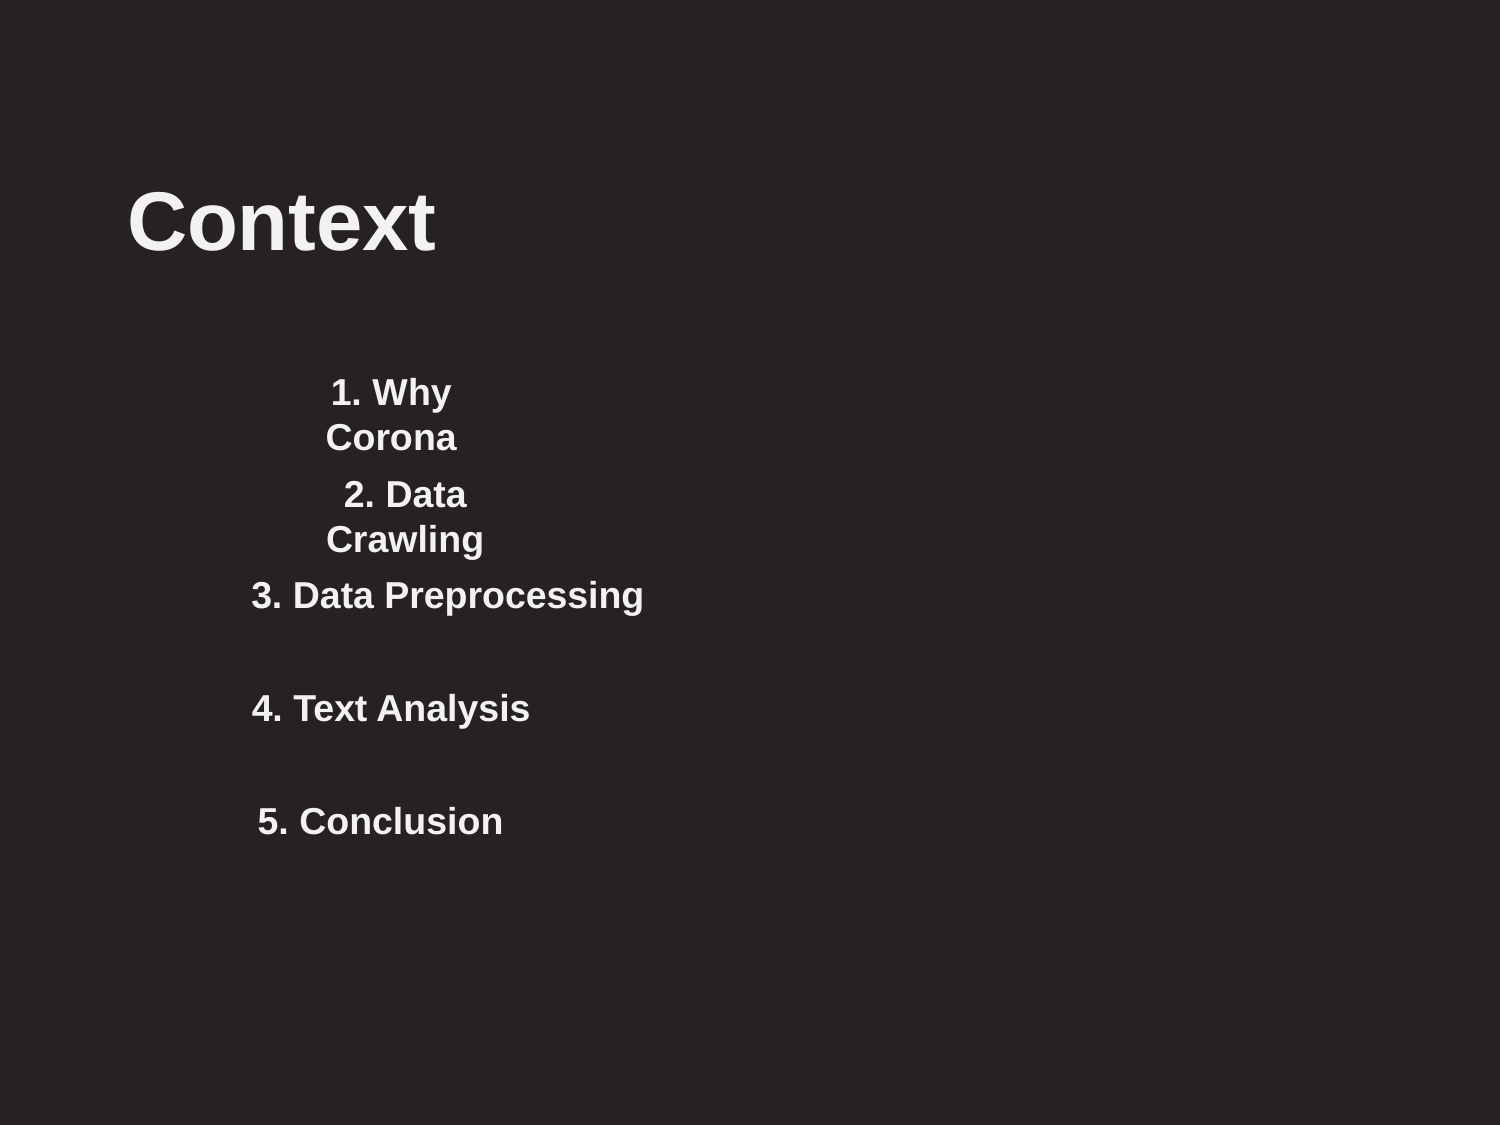

Context
1. Why Corona
2. Data Crawling
3. Data Preprocessing
4. Text Analysis
5. Conclusion